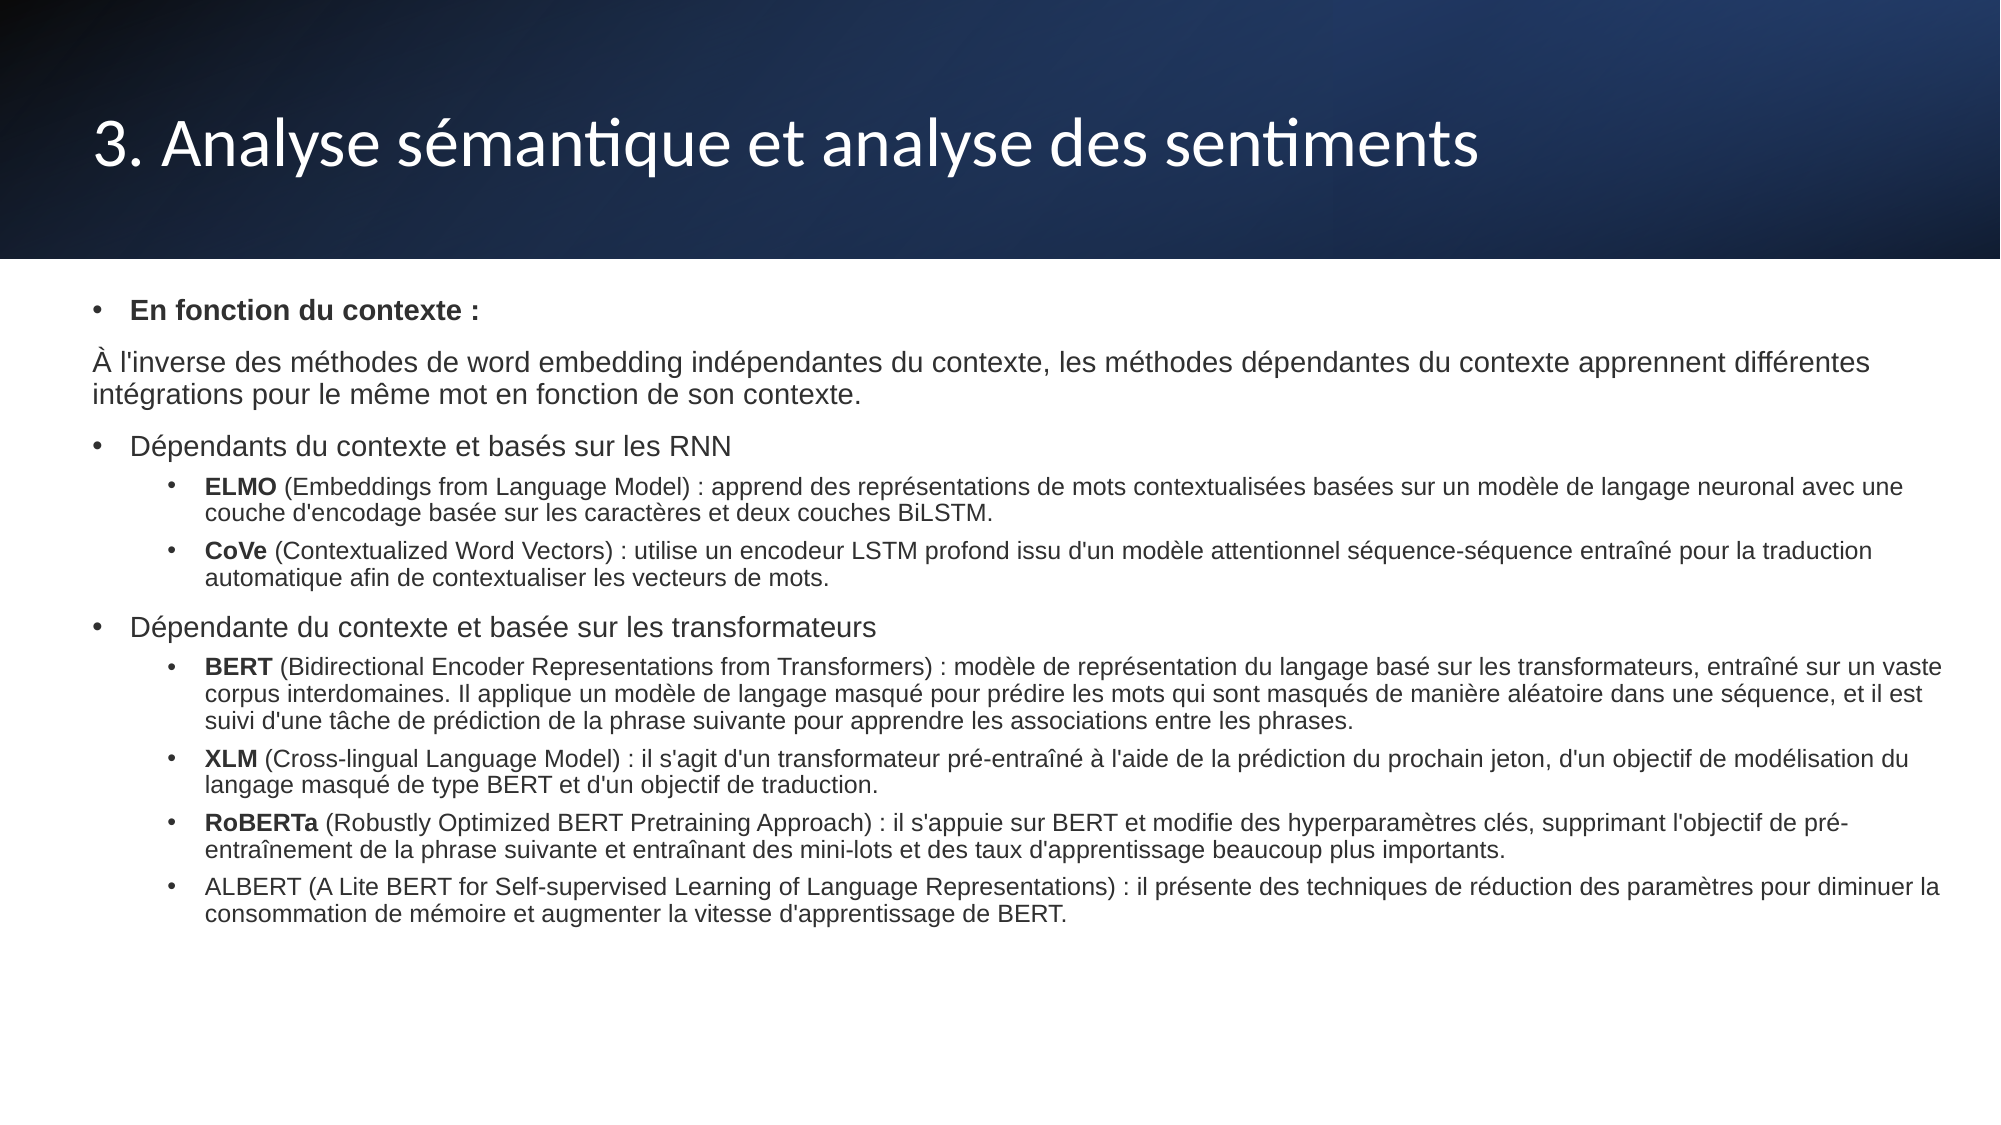

# 3. Analyse sémantique et analyse des sentiments
En fonction du contexte :
À l'inverse des méthodes de word embedding indépendantes du contexte, les méthodes dépendantes du contexte apprennent différentes intégrations pour le même mot en fonction de son contexte.
Dépendants du contexte et basés sur les RNN
ELMO (Embeddings from Language Model) : apprend des représentations de mots contextualisées basées sur un modèle de langage neuronal avec une couche d'encodage basée sur les caractères et deux couches BiLSTM.
CoVe (Contextualized Word Vectors) : utilise un encodeur LSTM profond issu d'un modèle attentionnel séquence-séquence entraîné pour la traduction automatique afin de contextualiser les vecteurs de mots.
Dépendante du contexte et basée sur les transformateurs
BERT (Bidirectional Encoder Representations from Transformers) : modèle de représentation du langage basé sur les transformateurs, entraîné sur un vaste corpus interdomaines. Il applique un modèle de langage masqué pour prédire les mots qui sont masqués de manière aléatoire dans une séquence, et il est suivi d'une tâche de prédiction de la phrase suivante pour apprendre les associations entre les phrases.
XLM (Cross-lingual Language Model) : il s'agit d'un transformateur pré-entraîné à l'aide de la prédiction du prochain jeton, d'un objectif de modélisation du langage masqué de type BERT et d'un objectif de traduction.
RoBERTa (Robustly Optimized BERT Pretraining Approach) : il s'appuie sur BERT et modifie des hyperparamètres clés, supprimant l'objectif de pré-entraînement de la phrase suivante et entraînant des mini-lots et des taux d'apprentissage beaucoup plus importants.
ALBERT (A Lite BERT for Self-supervised Learning of Language Representations) : il présente des techniques de réduction des paramètres pour diminuer la consommation de mémoire et augmenter la vitesse d'apprentissage de BERT.